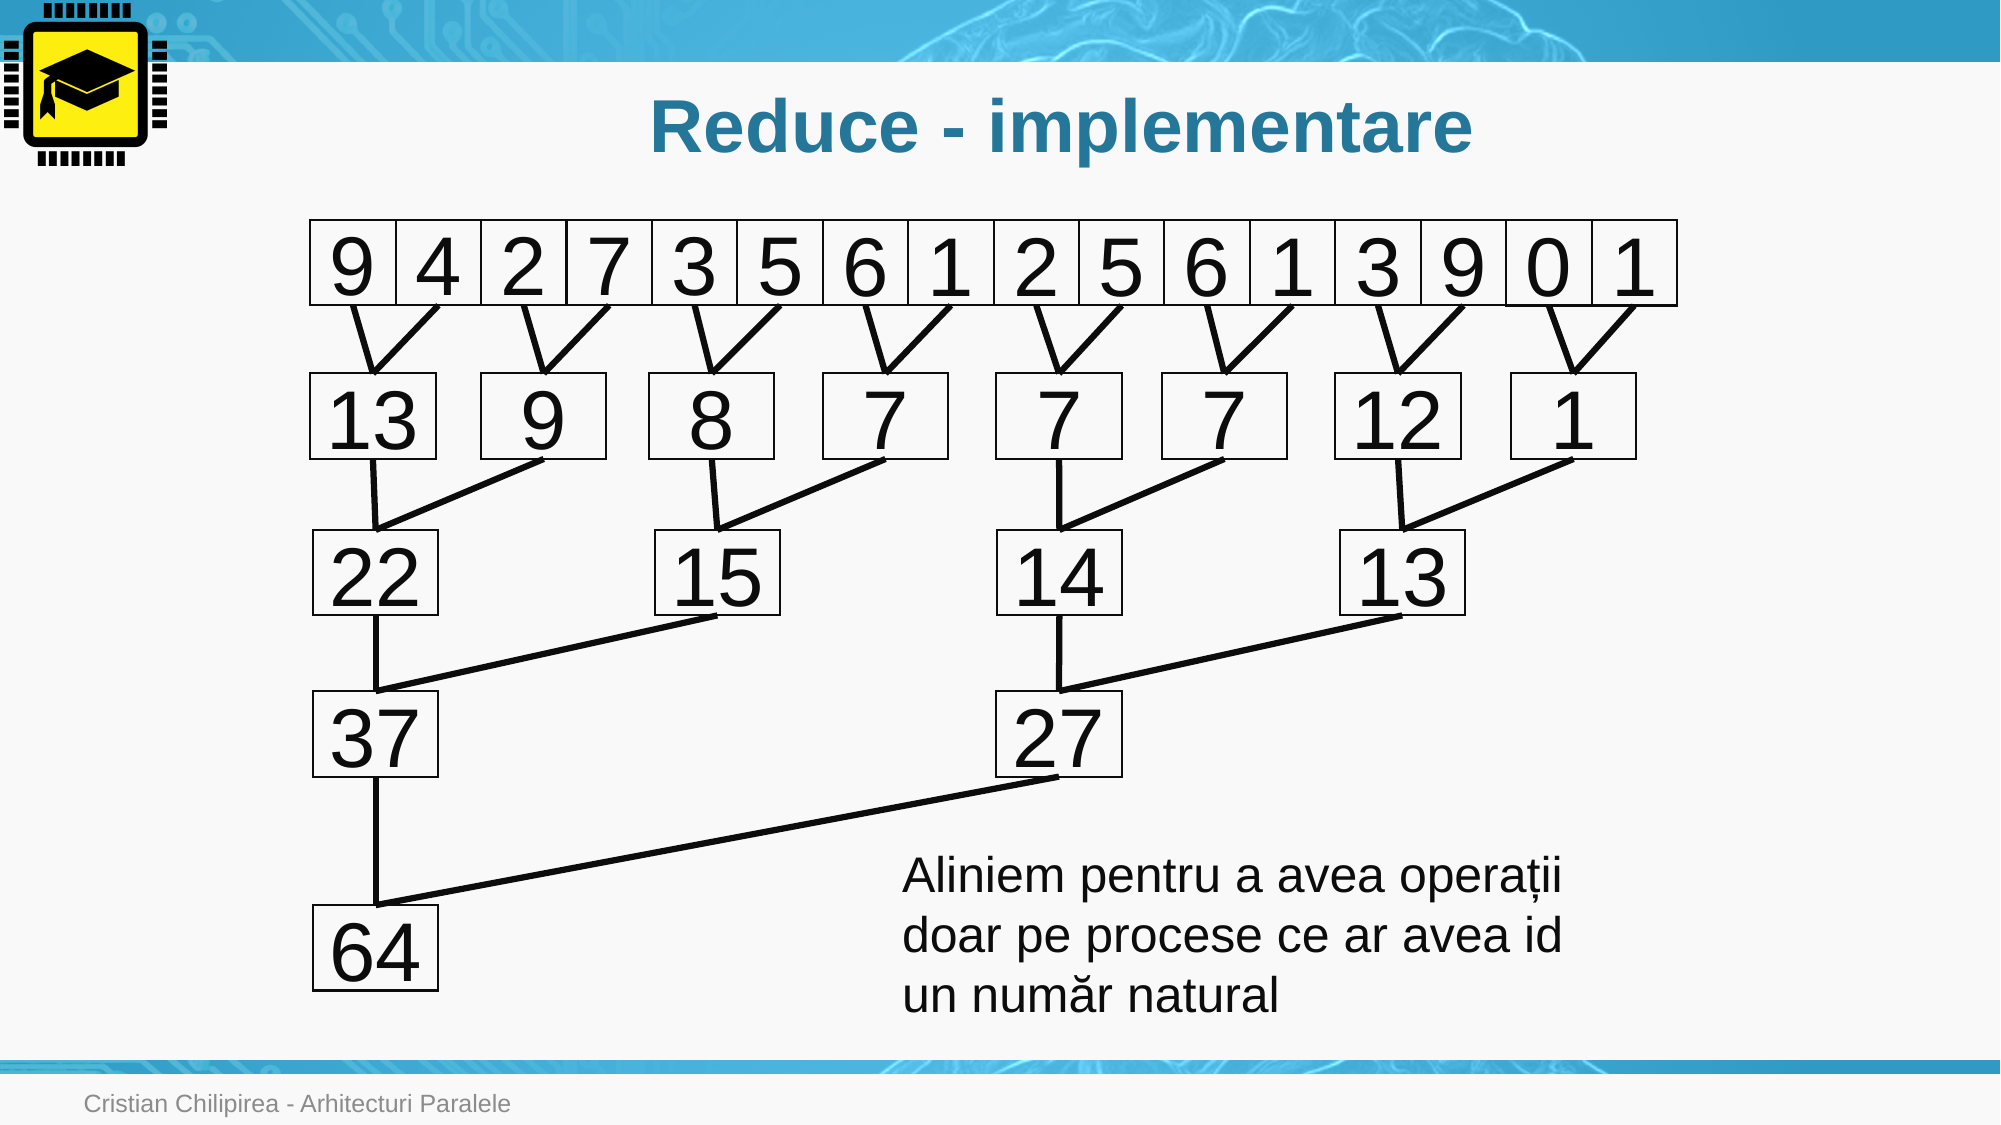

# Reduce - implementare
9
4
2
7
3
5
6
1
2
5
6
1
3
9
0
1
13
9
8
7
7
7
12
1
22
15
14
13
37
27
Aliniem pentru a avea operații doar pe procese ce ar avea id un număr natural
64
Cristian Chilipirea - Arhitecturi Paralele